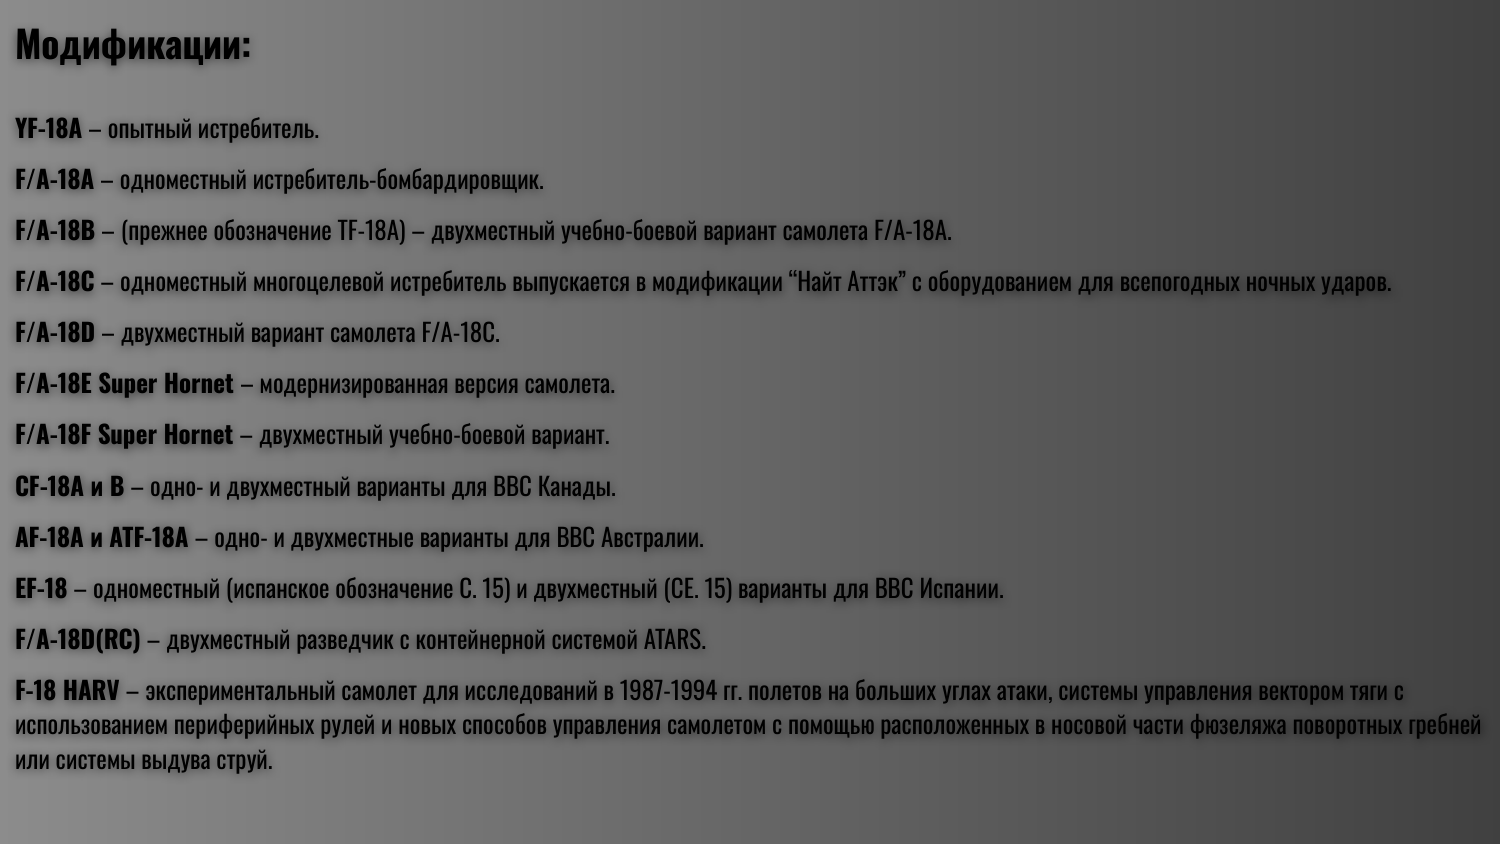

# Модификации:
YF-18A – опытный истребитель.
F/A-18A – одноместный истребитель-бомбардировщик.
F/A-18B – (прежнее обозначение TF-18A) – двухместный учебно-боевой вариант самолета F/A-18A.
F/A-18С – одноместный многоцелевой истребитель выпускается в модификации “Найт Аттэк” с оборудованием для всепогодных ночных ударов.
F/A-18D – двухместный вариант самолета F/A-18C.
F/A-18E Super Hornet – модернизированная версия самолета.
F/A-18F Super Hornet – двухместный учебно-боевой вариант.
CF-18A и B – одно- и двухместный варианты для ВВС Канады.
AF-18A и ATF-18A – одно- и двухместные варианты для ВВС Австралии.
EF-18 – одноместный (испанское обозначение С. 15) и двухместный (СЕ. 15) варианты для ВВС Испании.
F/A-18D(RC) – двухместный разведчик с контейнерной системой ATARS.
F-18 HARV – экспериментальный самолет для исследований в 1987-1994 гг. полетов на больших углах атаки, системы управления вектором тяги с использованием периферийных рулей и новых способов управления самолетом с помощью расположенных в носовой части фюзеляжа поворотных гребней или системы выдува струй.